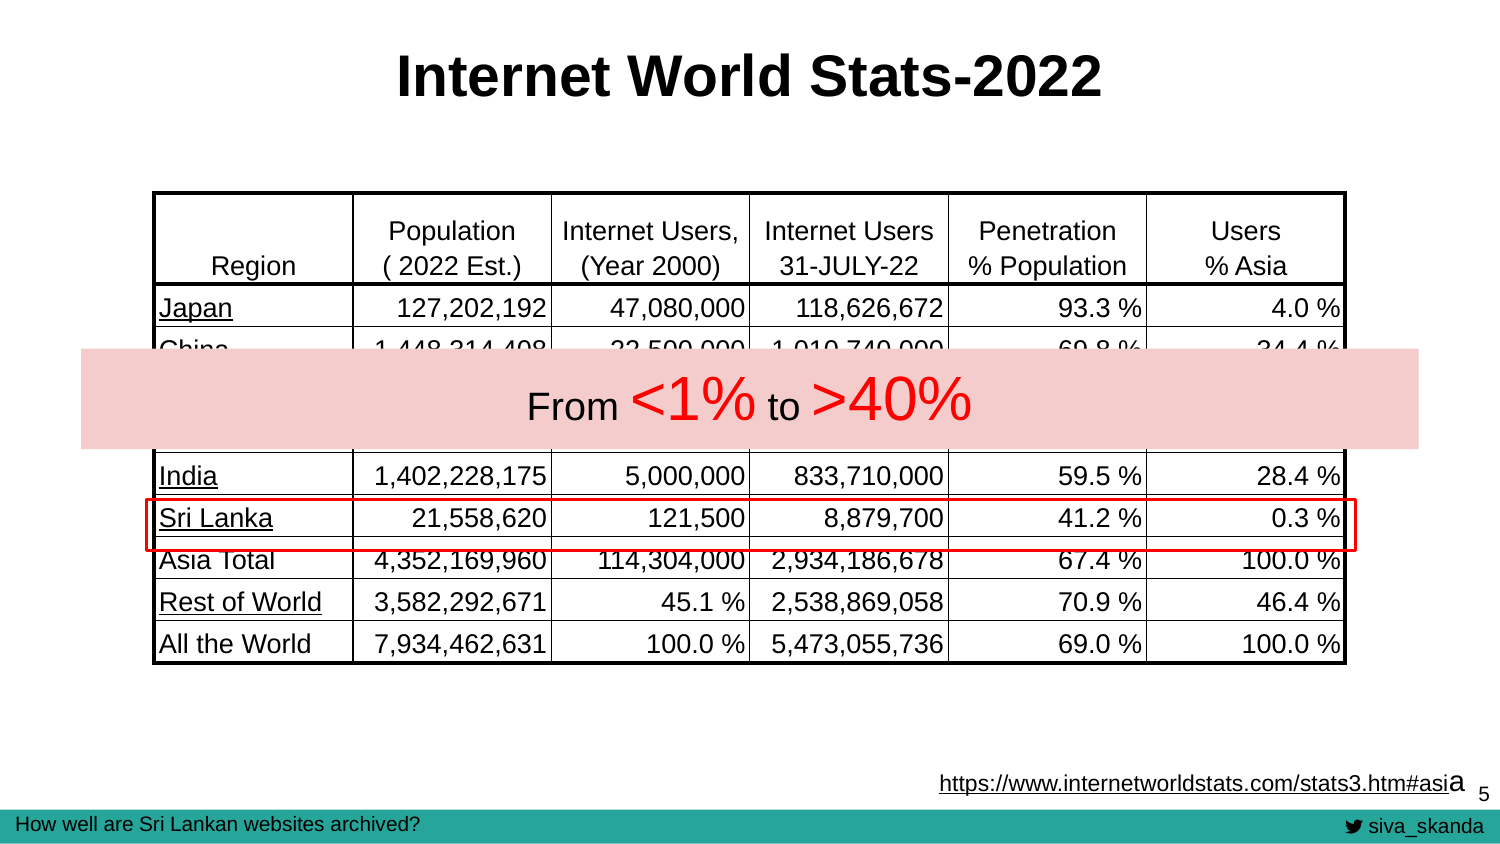

# Internet World Stats-2022
| Region | Population ( 2022 Est.) | Internet Users, (Year 2000) | Internet Users 31-JULY-22 | Penetration % Population | Users % Asia |
| --- | --- | --- | --- | --- | --- |
| Japan | 127,202,192 | 47,080,000 | 118,626,672 | 93.3 % | 4.0 % |
| China | 1,448,314,408 | 22,500,000 | 1,010,740,000 | 69.8 % | 34.4 % |
| Korea, South | 51,340,112 | 19,040,000 | 49,799,909 | 97.0 % | 1.7 % |
| Taiwan | 23,886,225 | 6,260,000 | 22,639,500 | 94.8 % | 0.8 % |
| India | 1,402,228,175 | 5,000,000 | 833,710,000 | 59.5 % | 28.4 % |
| Sri Lanka | 21,558,620 | 121,500 | 8,879,700 | 41.2 % | 0.3 % |
| Asia Total | 4,352,169,960 | 114,304,000 | 2,934,186,678 | 67.4 % | 100.0 % |
| Rest of World | 3,582,292,671 | 45.1 % | 2,538,869,058 | 70.9 % | 46.4 % |
| All the World | 7,934,462,631 | 100.0 % | 5,473,055,736 | 69.0 % | 100.0 % |
From <1% to >40%

https://www.internetworldstats.com/stats3.htm#asia
5